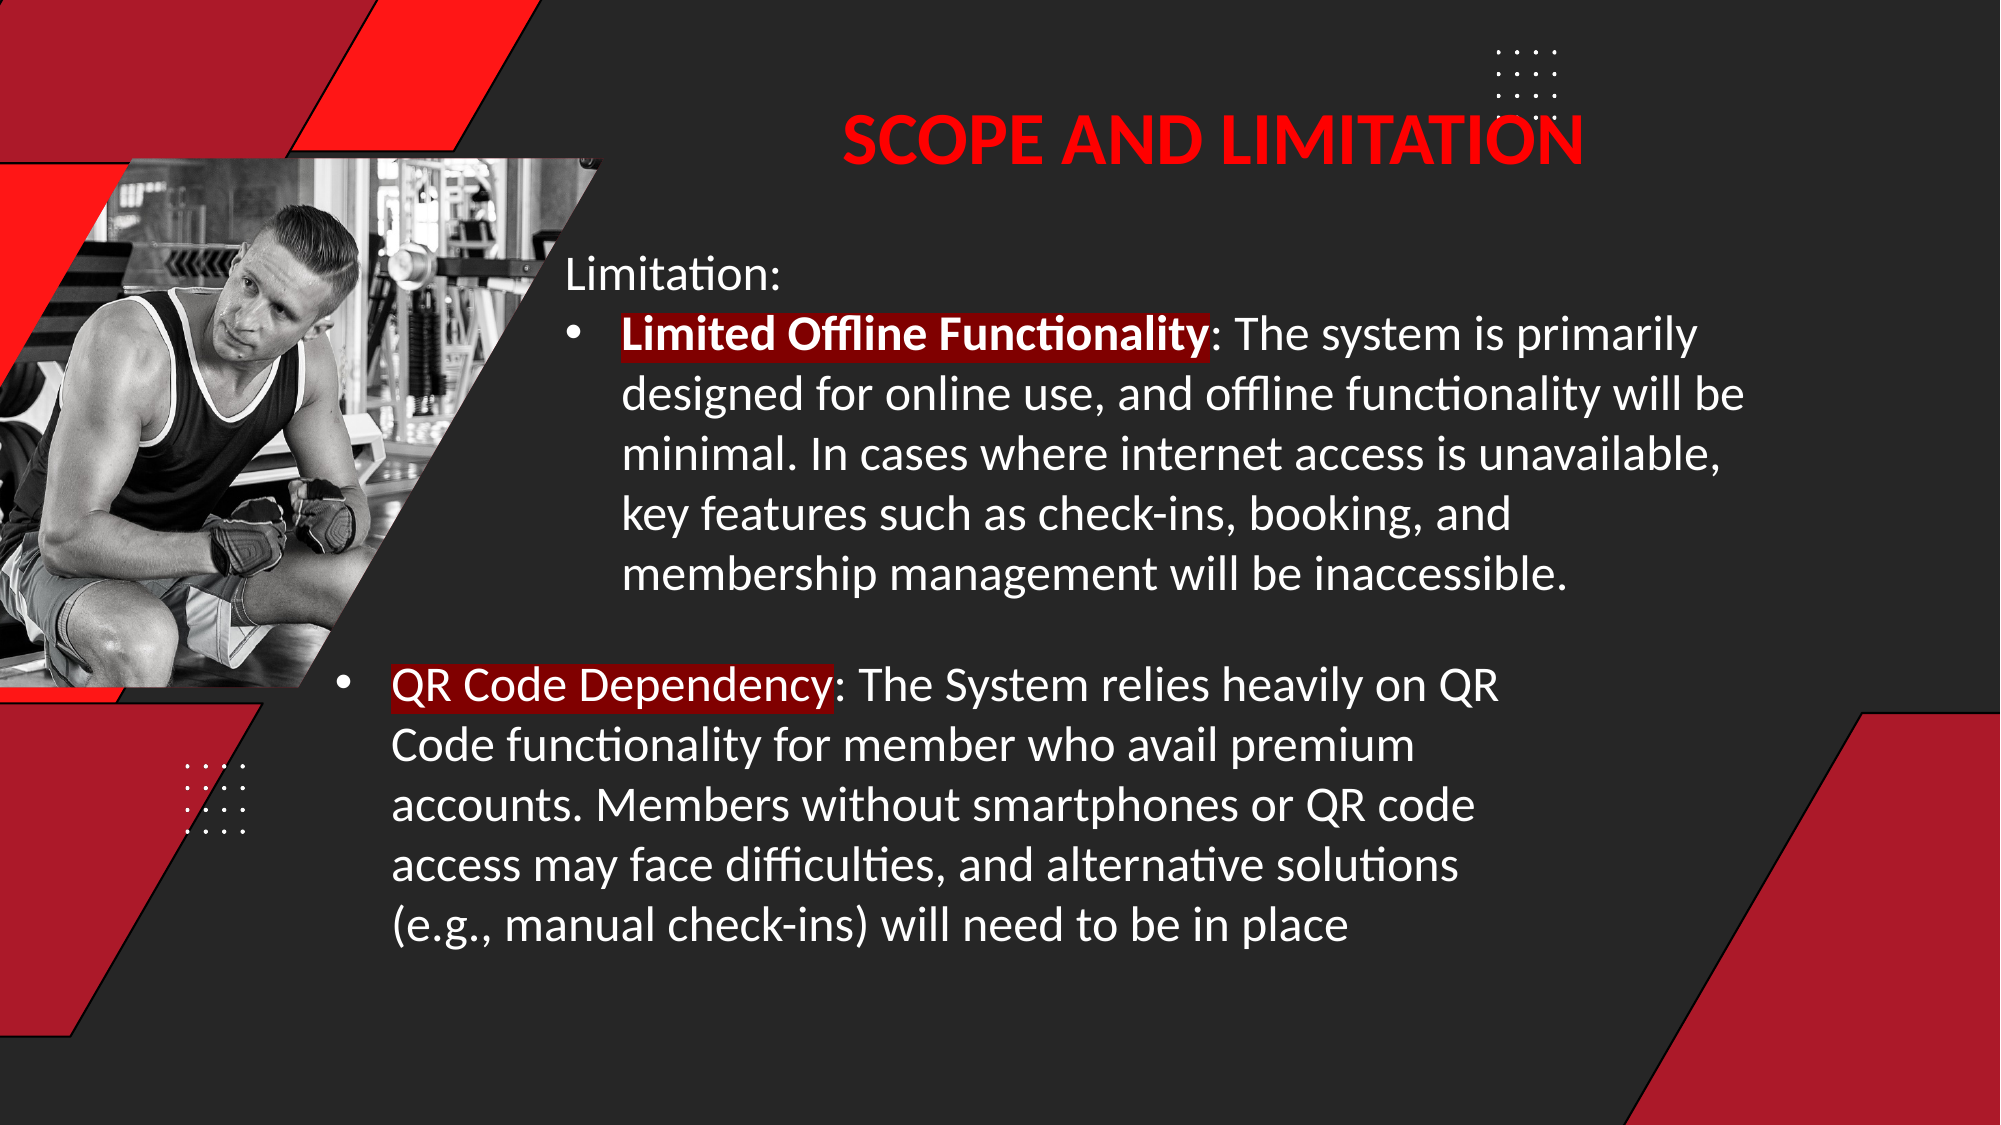

SCOPE AND LIMITATION

Limitation:
Limited Offline Functionality: The system is primarily designed for online use, and offline functionality will be minimal. In cases where internet access is unavailable, key features such as check-ins, booking, and membership management will be inaccessible.

.

QR Code Dependency: The System relies heavily on QR Code functionality for member who avail premium accounts. Members without smartphones or QR code access may face difficulties, and alternative solutions (e.g., manual check-ins) will need to be in place